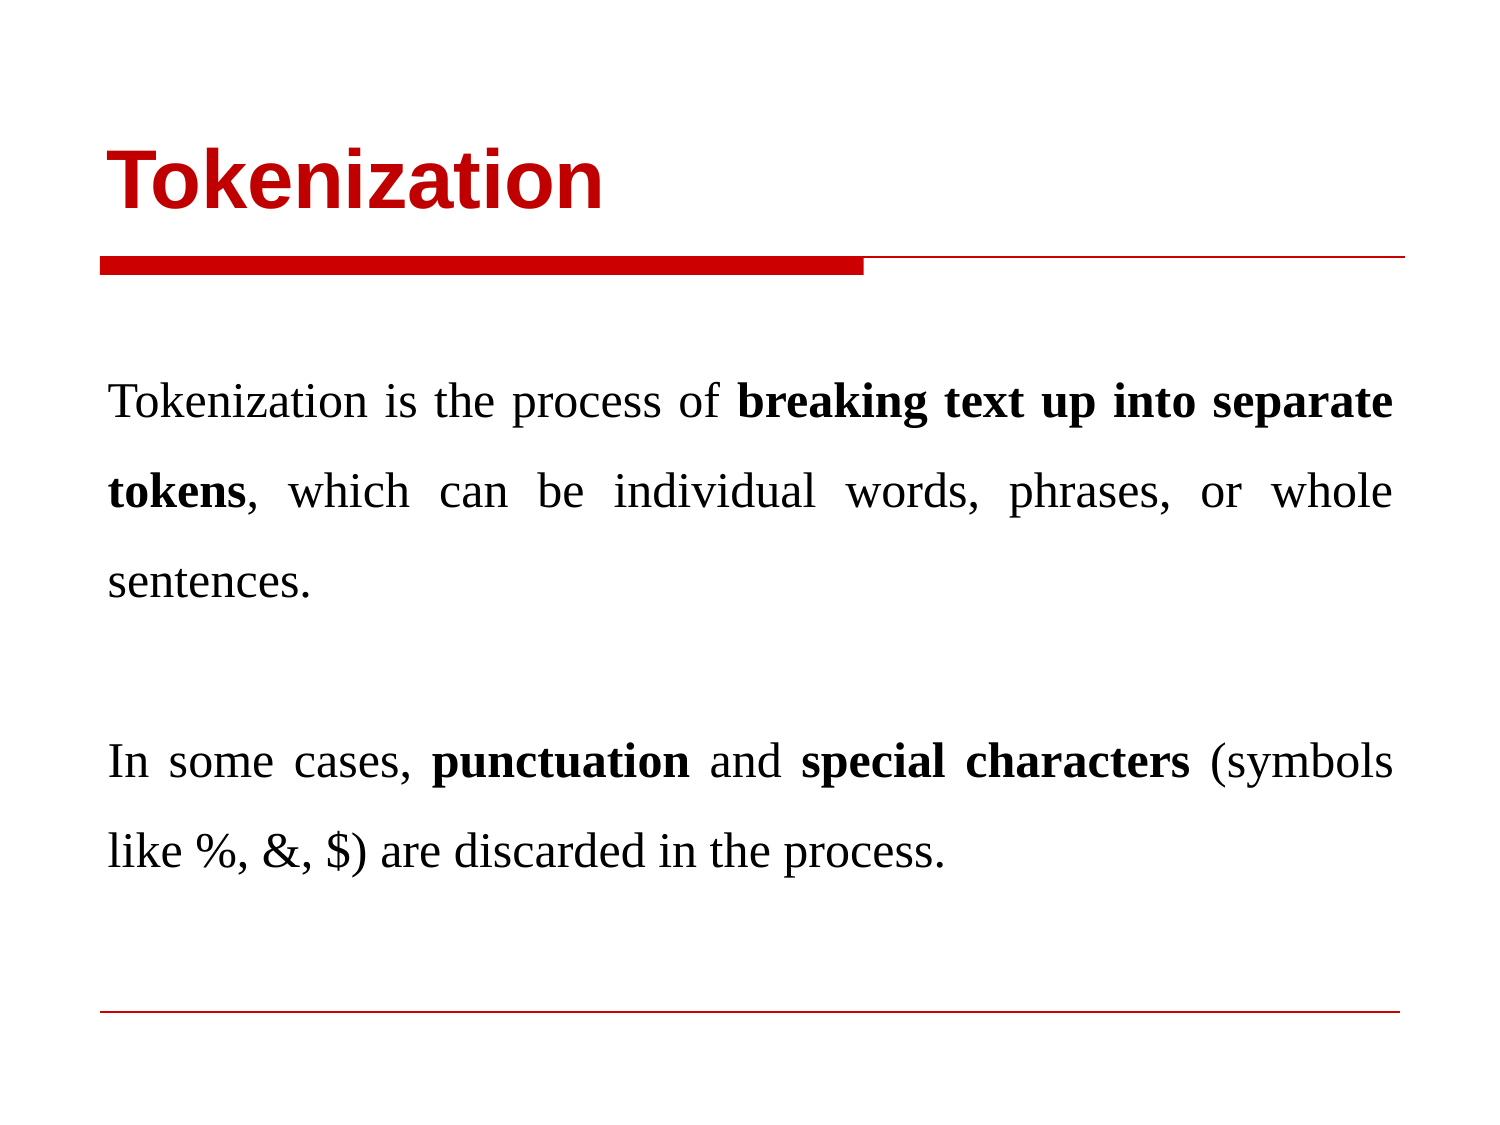

# Tokenization
Tokenization is the process of breaking text up into separate tokens, which can be individual words, phrases, or whole sentences.

In some cases, punctuation and special characters (symbols like %, &, $) are discarded in the process.